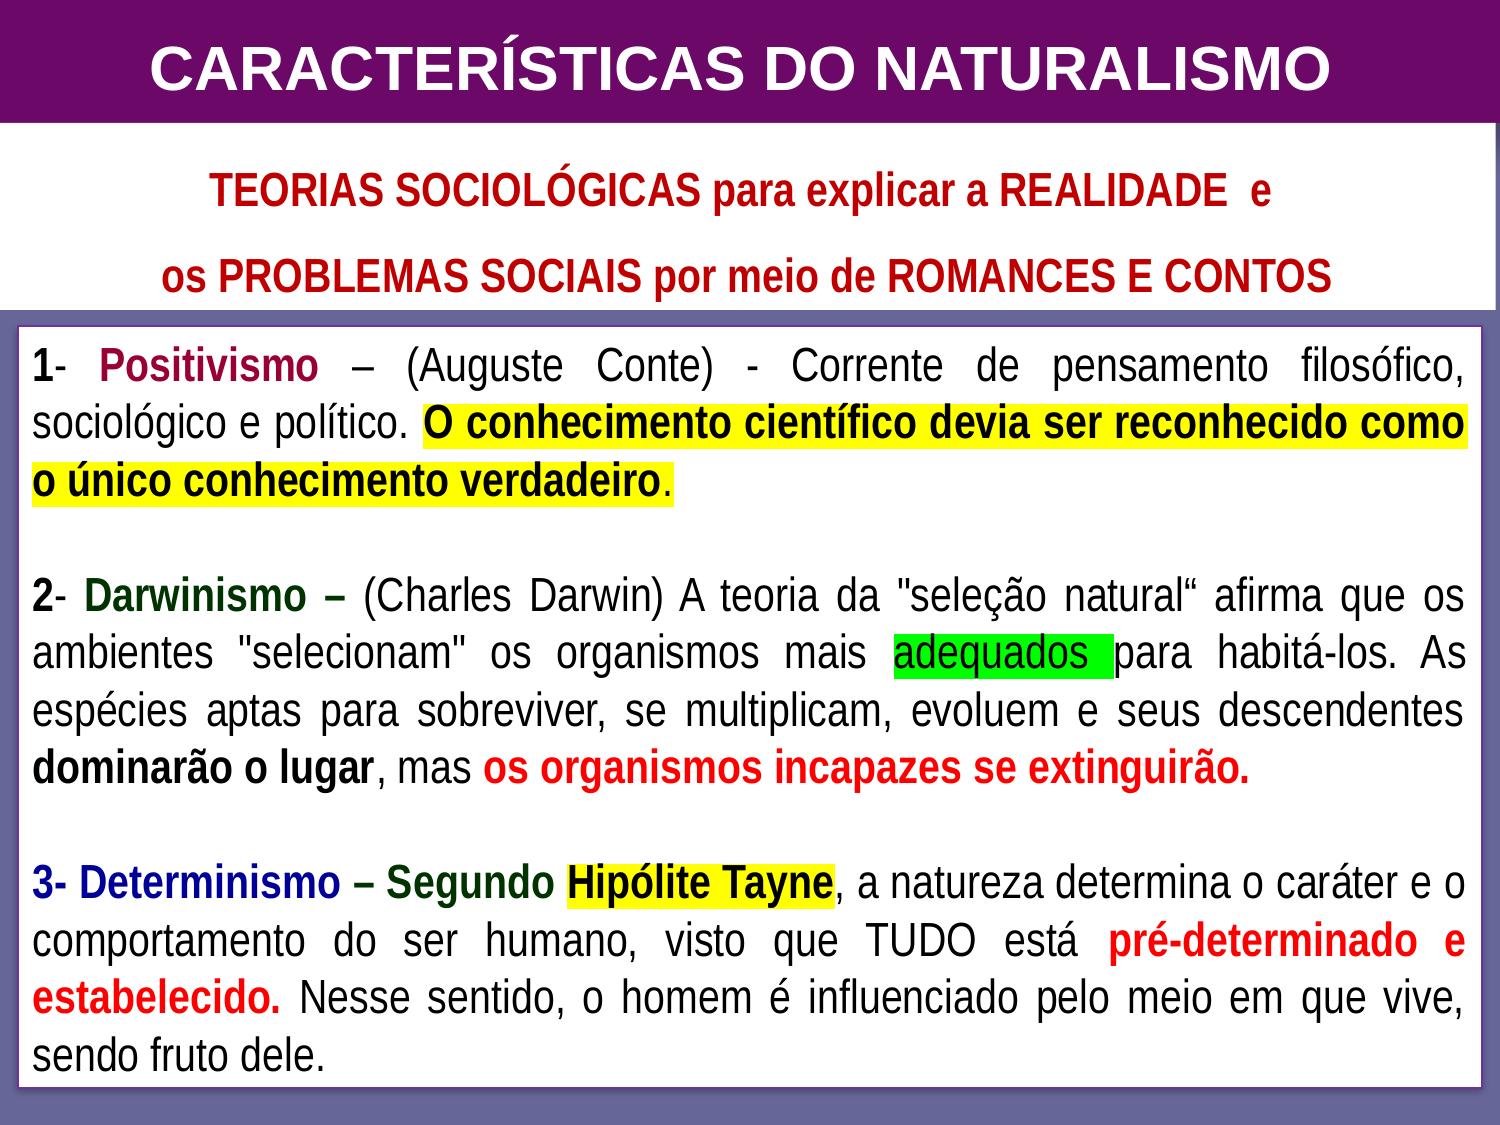

# CARACTERÍSTICAS DO NATURALISMO
TEORIAS SOCIOLÓGICAS para explicar a REALIDADE  e
os PROBLEMAS SOCIAIS por meio de ROMANCES E CONTOS
1- Positivismo – (Auguste Conte) - Corrente de pensamento filosófico, sociológico e político. O conhecimento científico devia ser reconhecido como o único conhecimento verdadeiro.

2- Darwinismo – (Charles Darwin) A teoria da "seleção natural“ afirma que os ambientes "selecionam" os organismos mais adequados para habitá-los. As espécies aptas para sobreviver, se multiplicam, evoluem e seus descendentes dominarão o lugar, mas os organismos incapazes se extinguirão.

3- Determinismo – Segundo Hipólite Tayne, a natureza determina o caráter e o comportamento do ser humano, visto que TUDO está pré-determinado e estabelecido. Nesse sentido, o homem é influenciado pelo meio em que vive, sendo fruto dele.